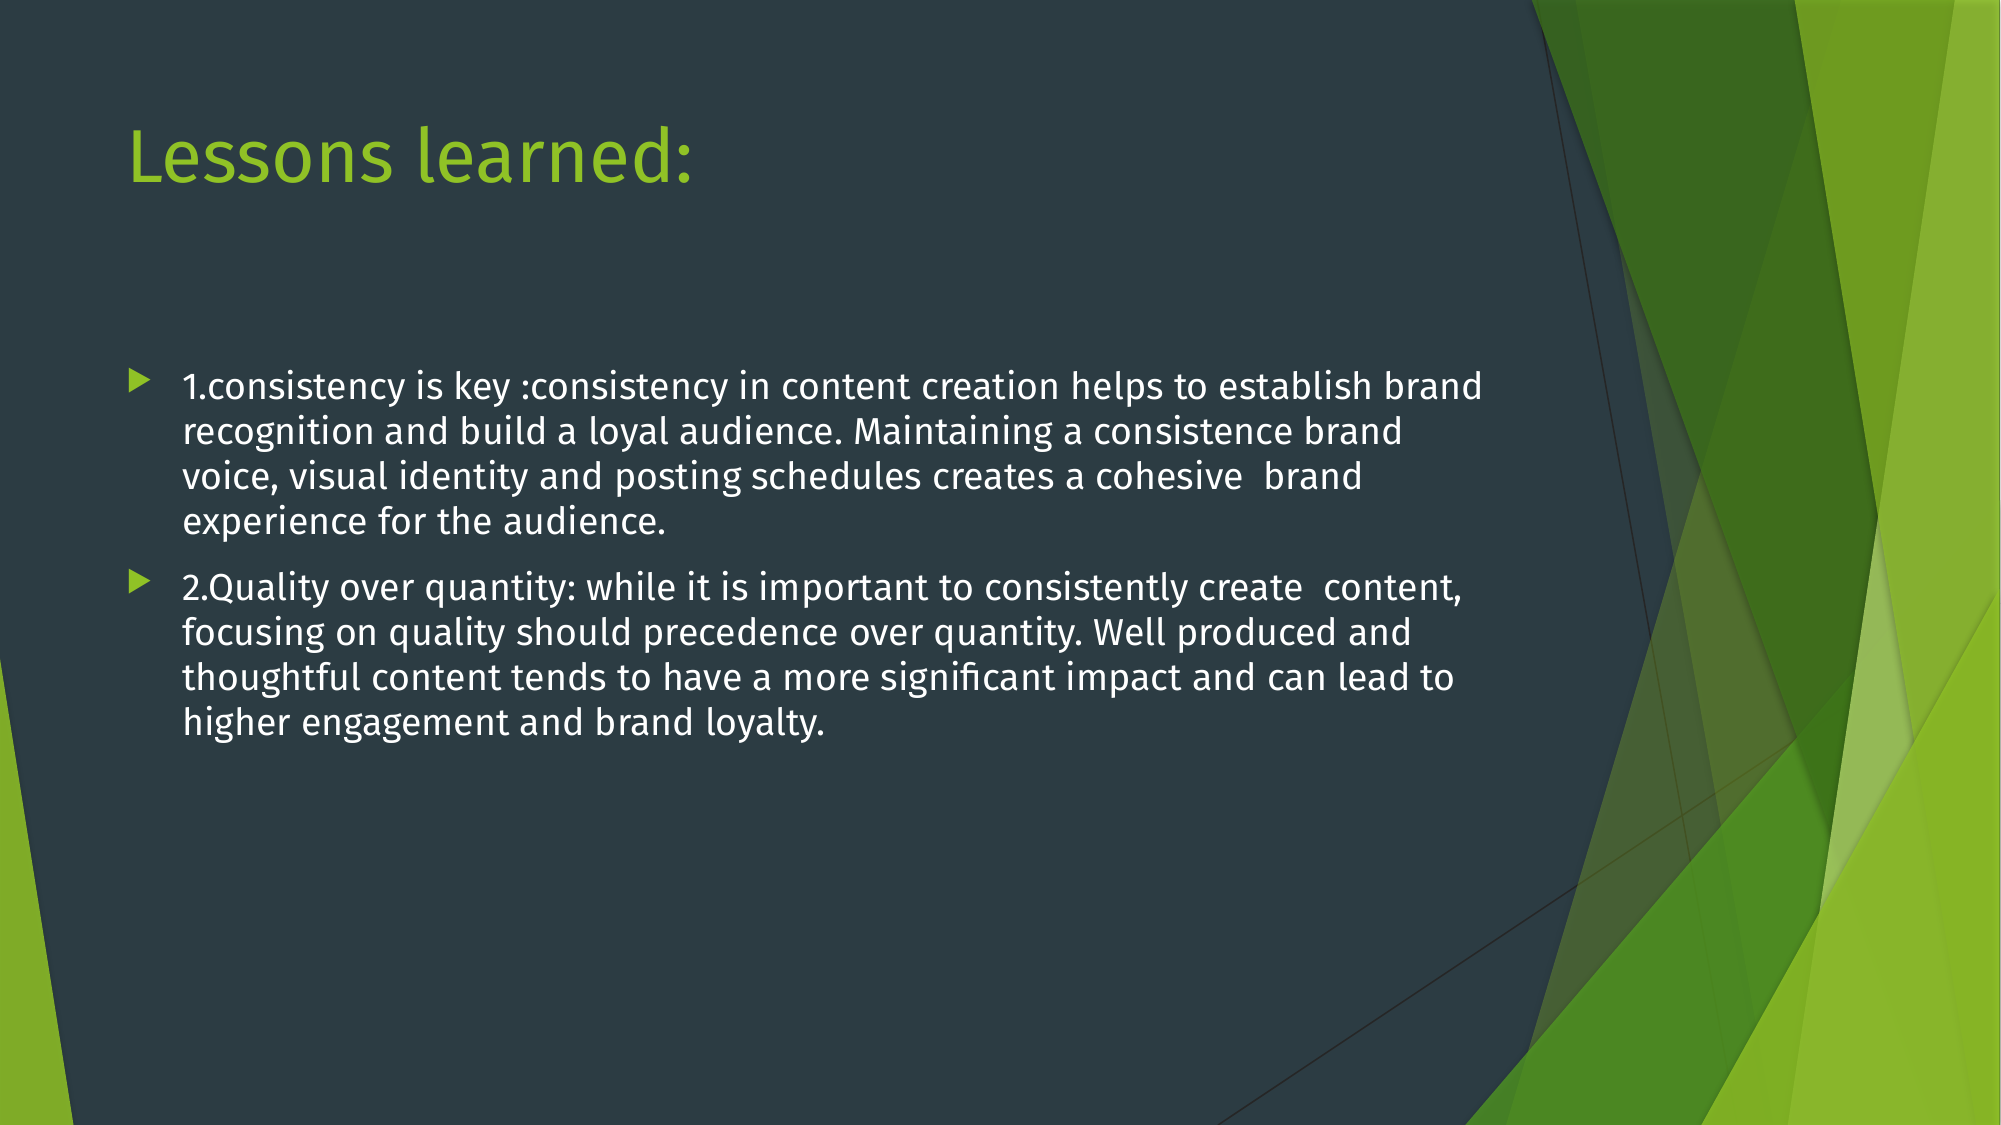

# Lessons learned:
1.consistency is key :consistency in content creation helps to establish brand recognition and build a loyal audience. Maintaining a consistence brand voice, visual identity and posting schedules creates a cohesive  brand experience for the audience.
2.Quality over quantity: while it is important to consistently create  content, focusing on quality should precedence over quantity. Well produced and thoughtful content tends to have a more significant impact and can lead to higher engagement and brand loyalty.